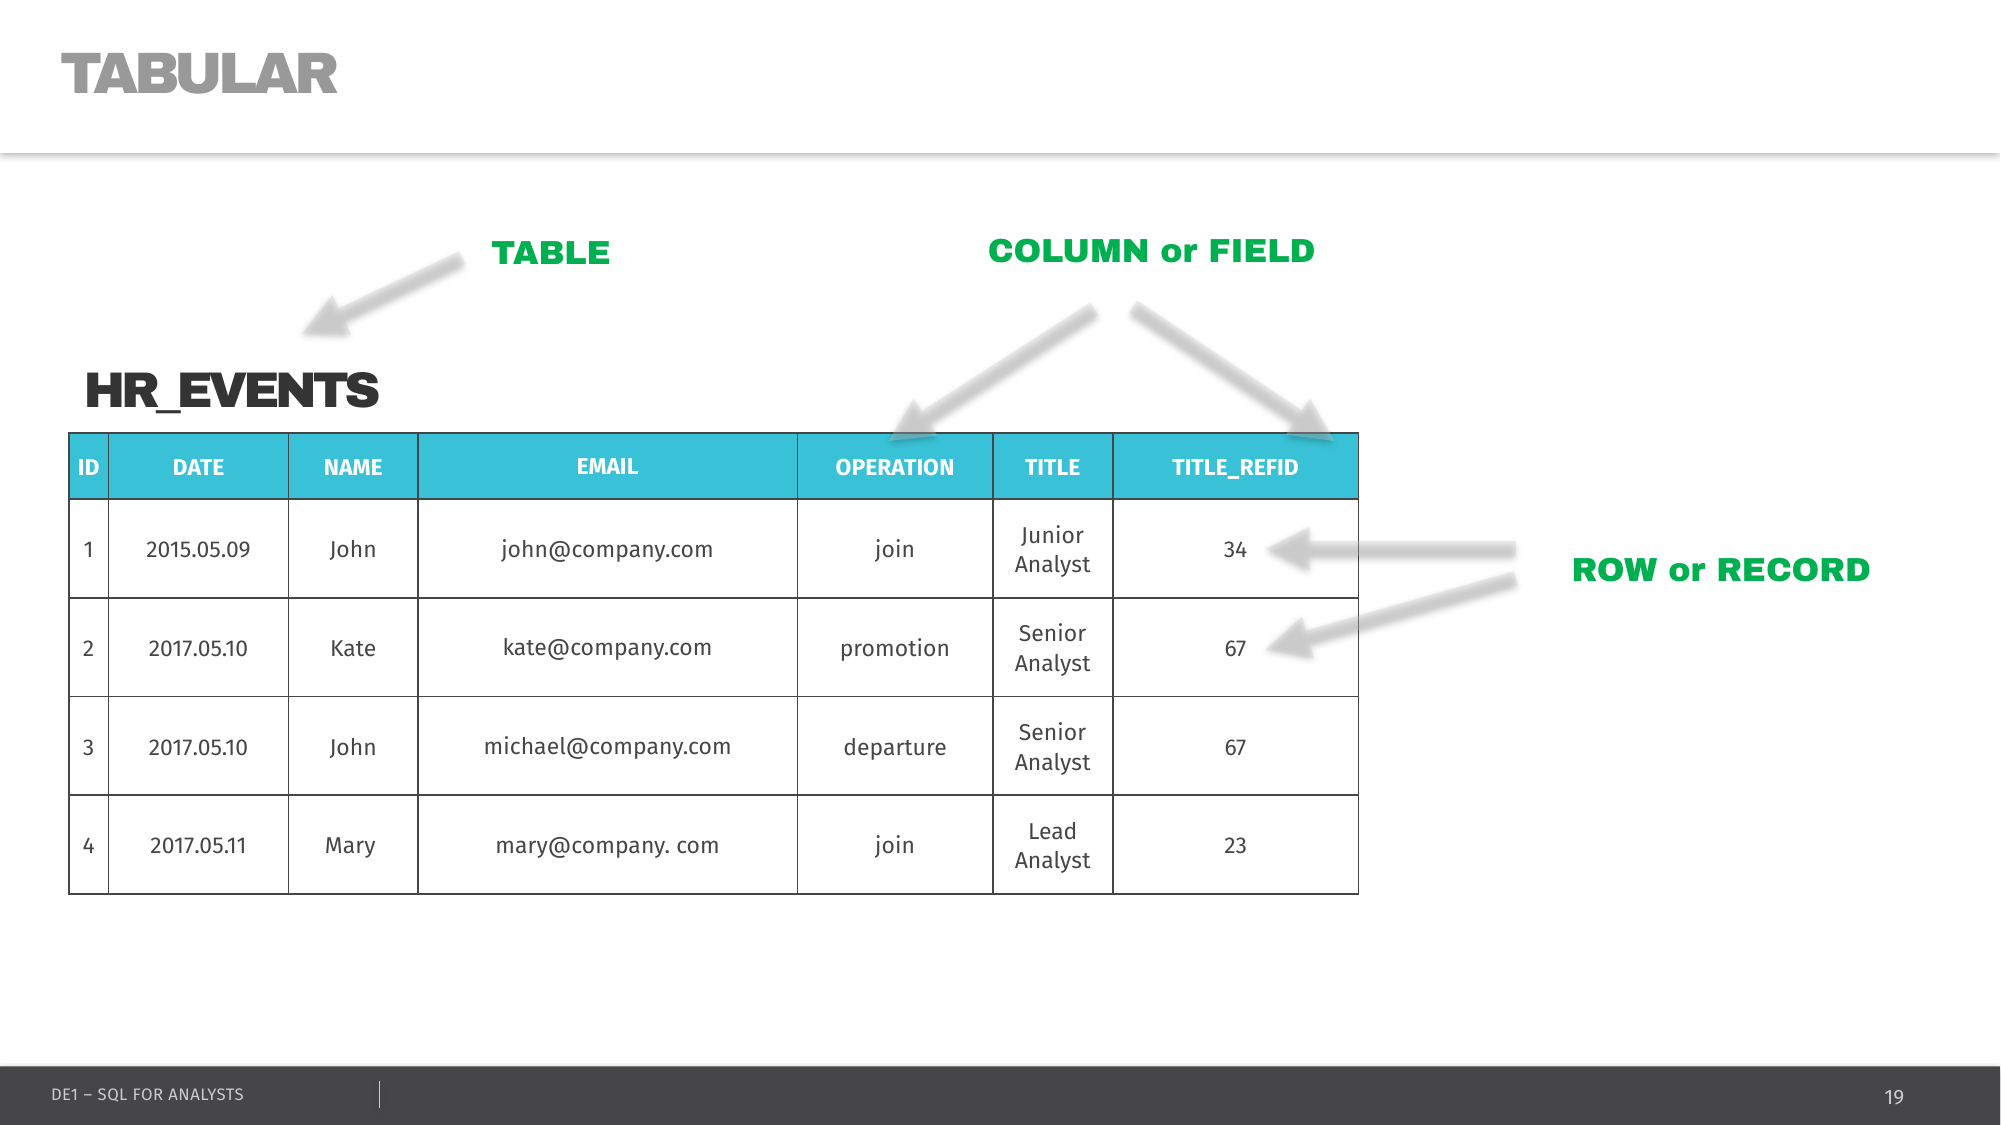

TABULAR
COLUMN or FIELD
TABLE
HR_EVENTS
| ID | DATE | NAME | EMAIL | OPERATION | TITLE | TITLE\_REFID |
| --- | --- | --- | --- | --- | --- | --- |
| 1 | 2015.05.09 | John | john@company.com | join | Junior Analyst | 34 |
| 2 | 2017.05.10 | Kate | kate@company.com | promotion | Senior Analyst | 67 |
| 3 | 2017.05.10 | John | michael@company.com | departure | Senior Analyst | 67 |
| 4 | 2017.05.11 | Mary | mary@company. com | join | Lead Analyst | 23 |
ROW or RECORD